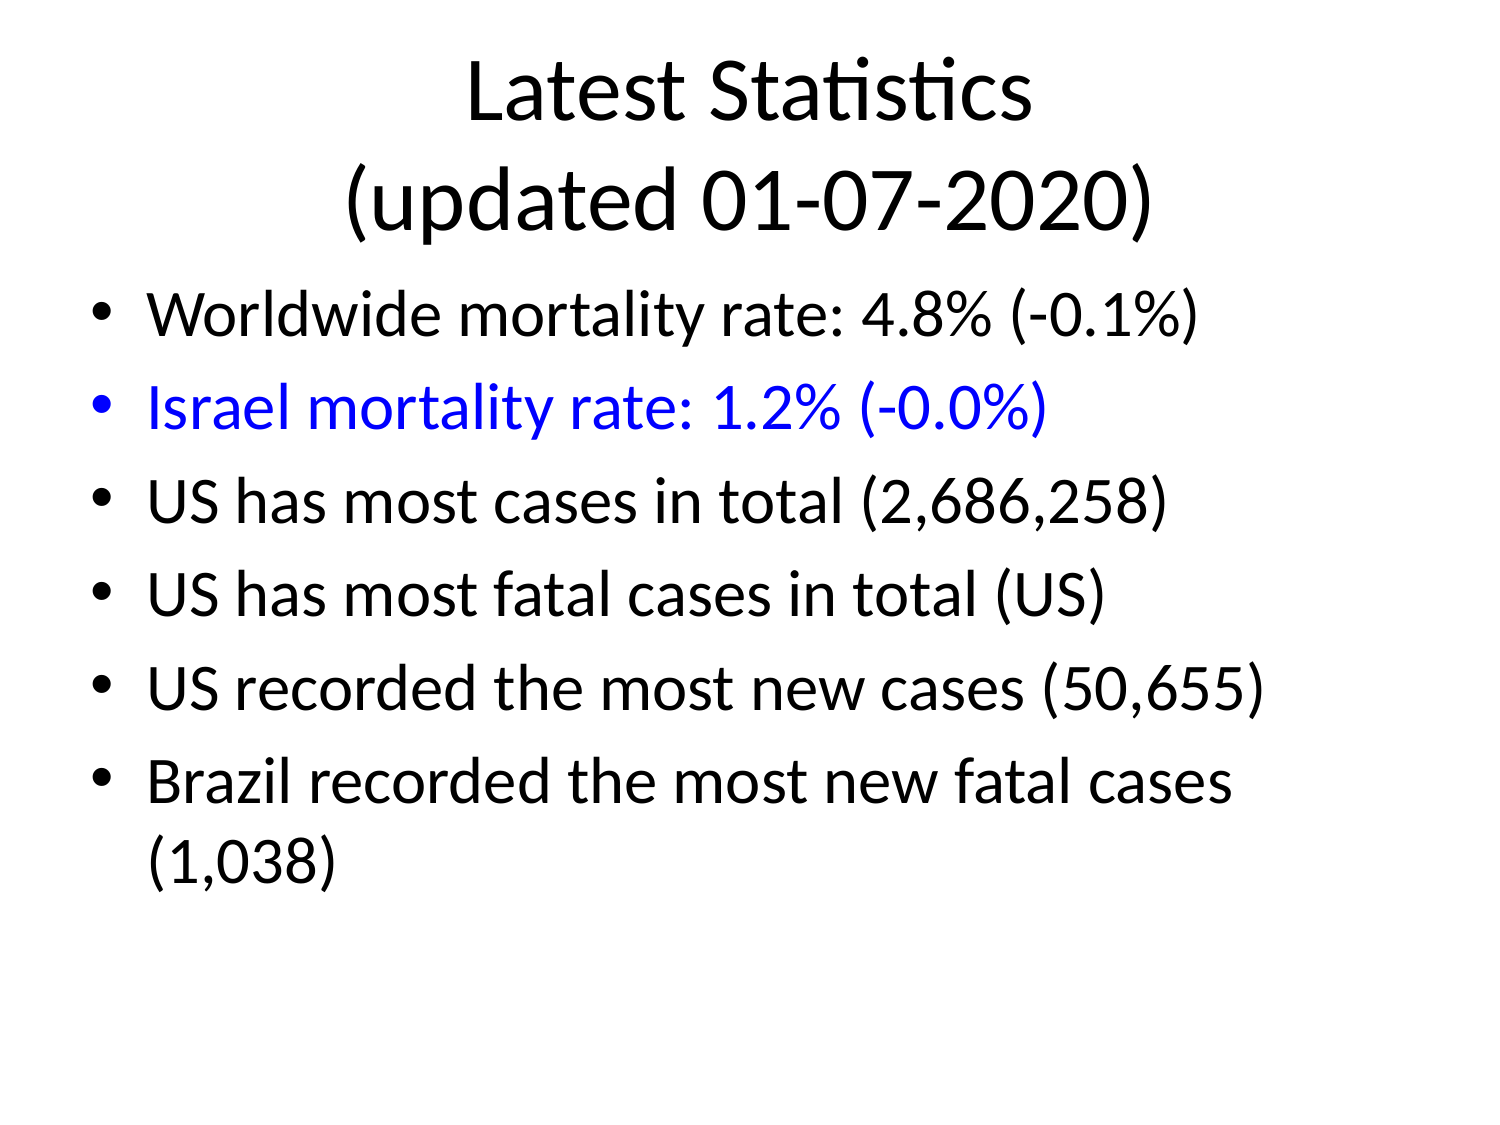

# Latest Statistics
(updated 01-07-2020)
Worldwide mortality rate: 4.8% (-0.1%)
Israel mortality rate: 1.2% (-0.0%)
US has most cases in total (2,686,258)
US has most fatal cases in total (US)
US recorded the most new cases (50,655)
Brazil recorded the most new fatal cases (1,038)